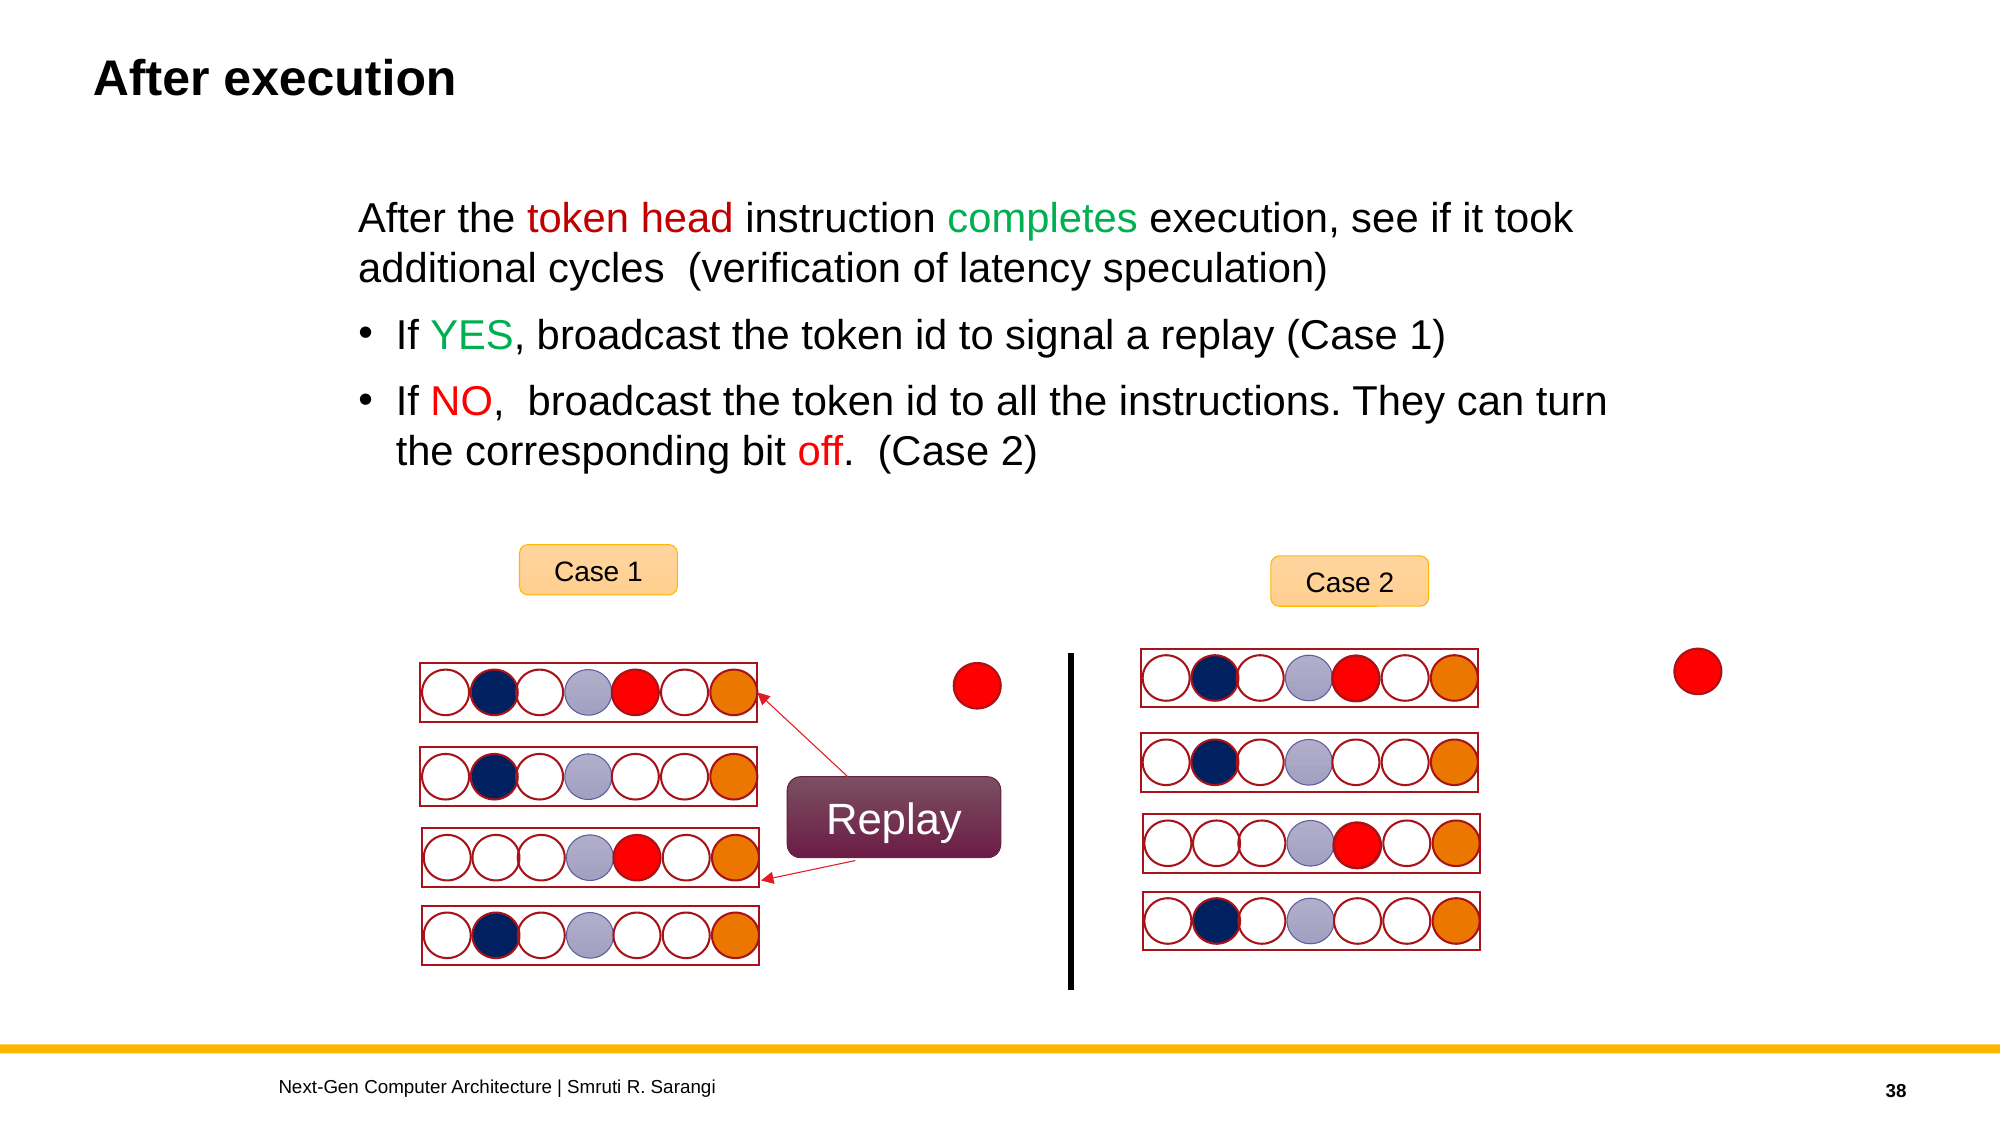

# After execution
After the token head instruction completes execution, see if it took additional cycles  (verification of latency speculation)
If YES, broadcast the token id to signal a replay (Case 1)
If NO,  broadcast the token id to all the instructions. They can turn the corresponding bit off.  (Case 2)
Case 1
Case 2

Replay

Next-Gen Computer Architecture | Smruti R. Sarangi
38